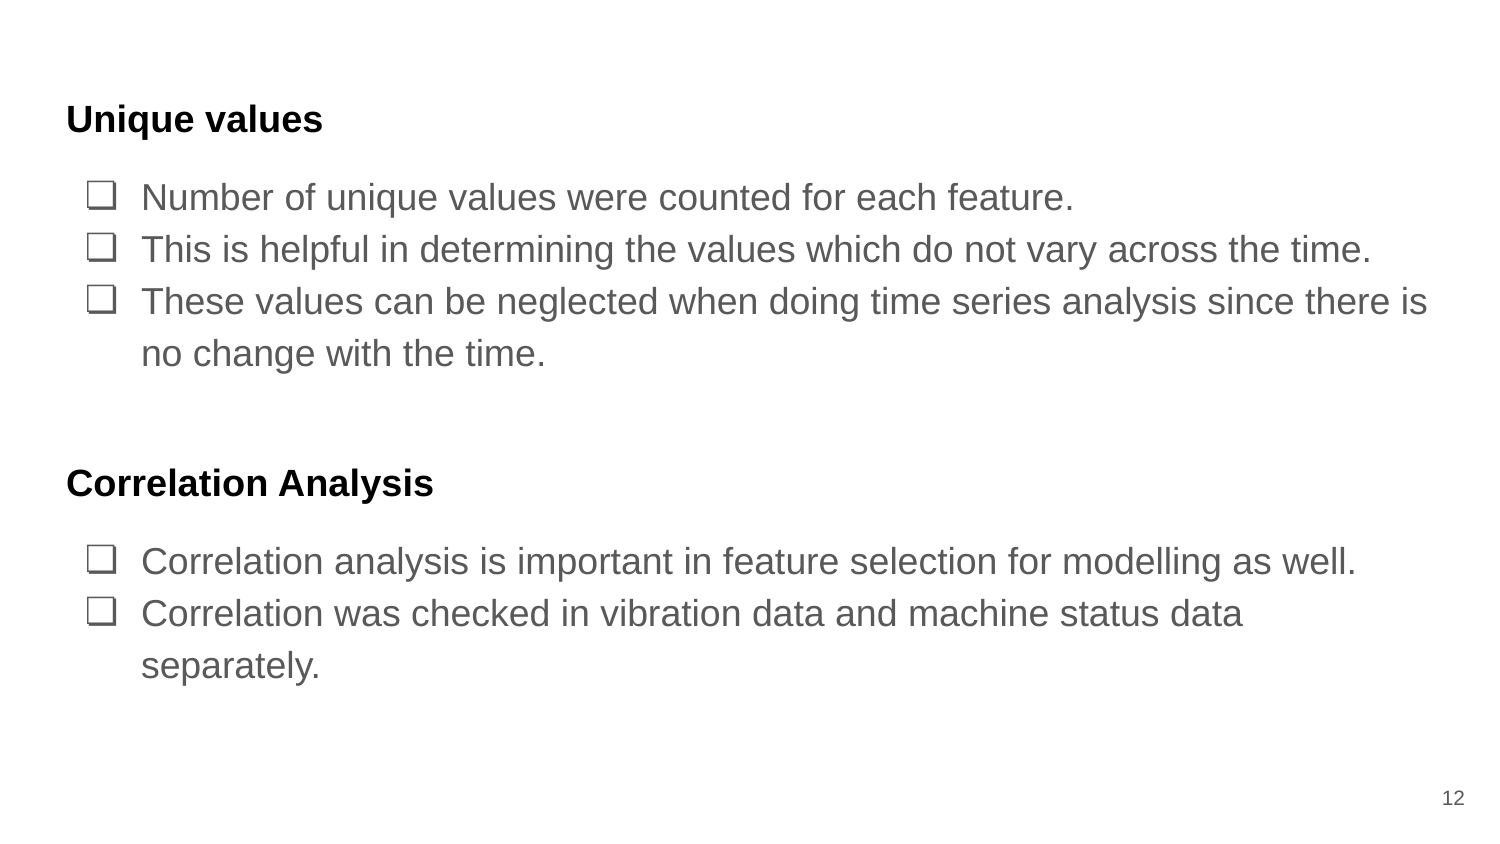

# Unique values
Number of unique values were counted for each feature.
This is helpful in determining the values which do not vary across the time.
These values can be neglected when doing time series analysis since there is no change with the time.

Correlation Analysis
Correlation analysis is important in feature selection for modelling as well.
Correlation was checked in vibration data and machine status data separately.

12